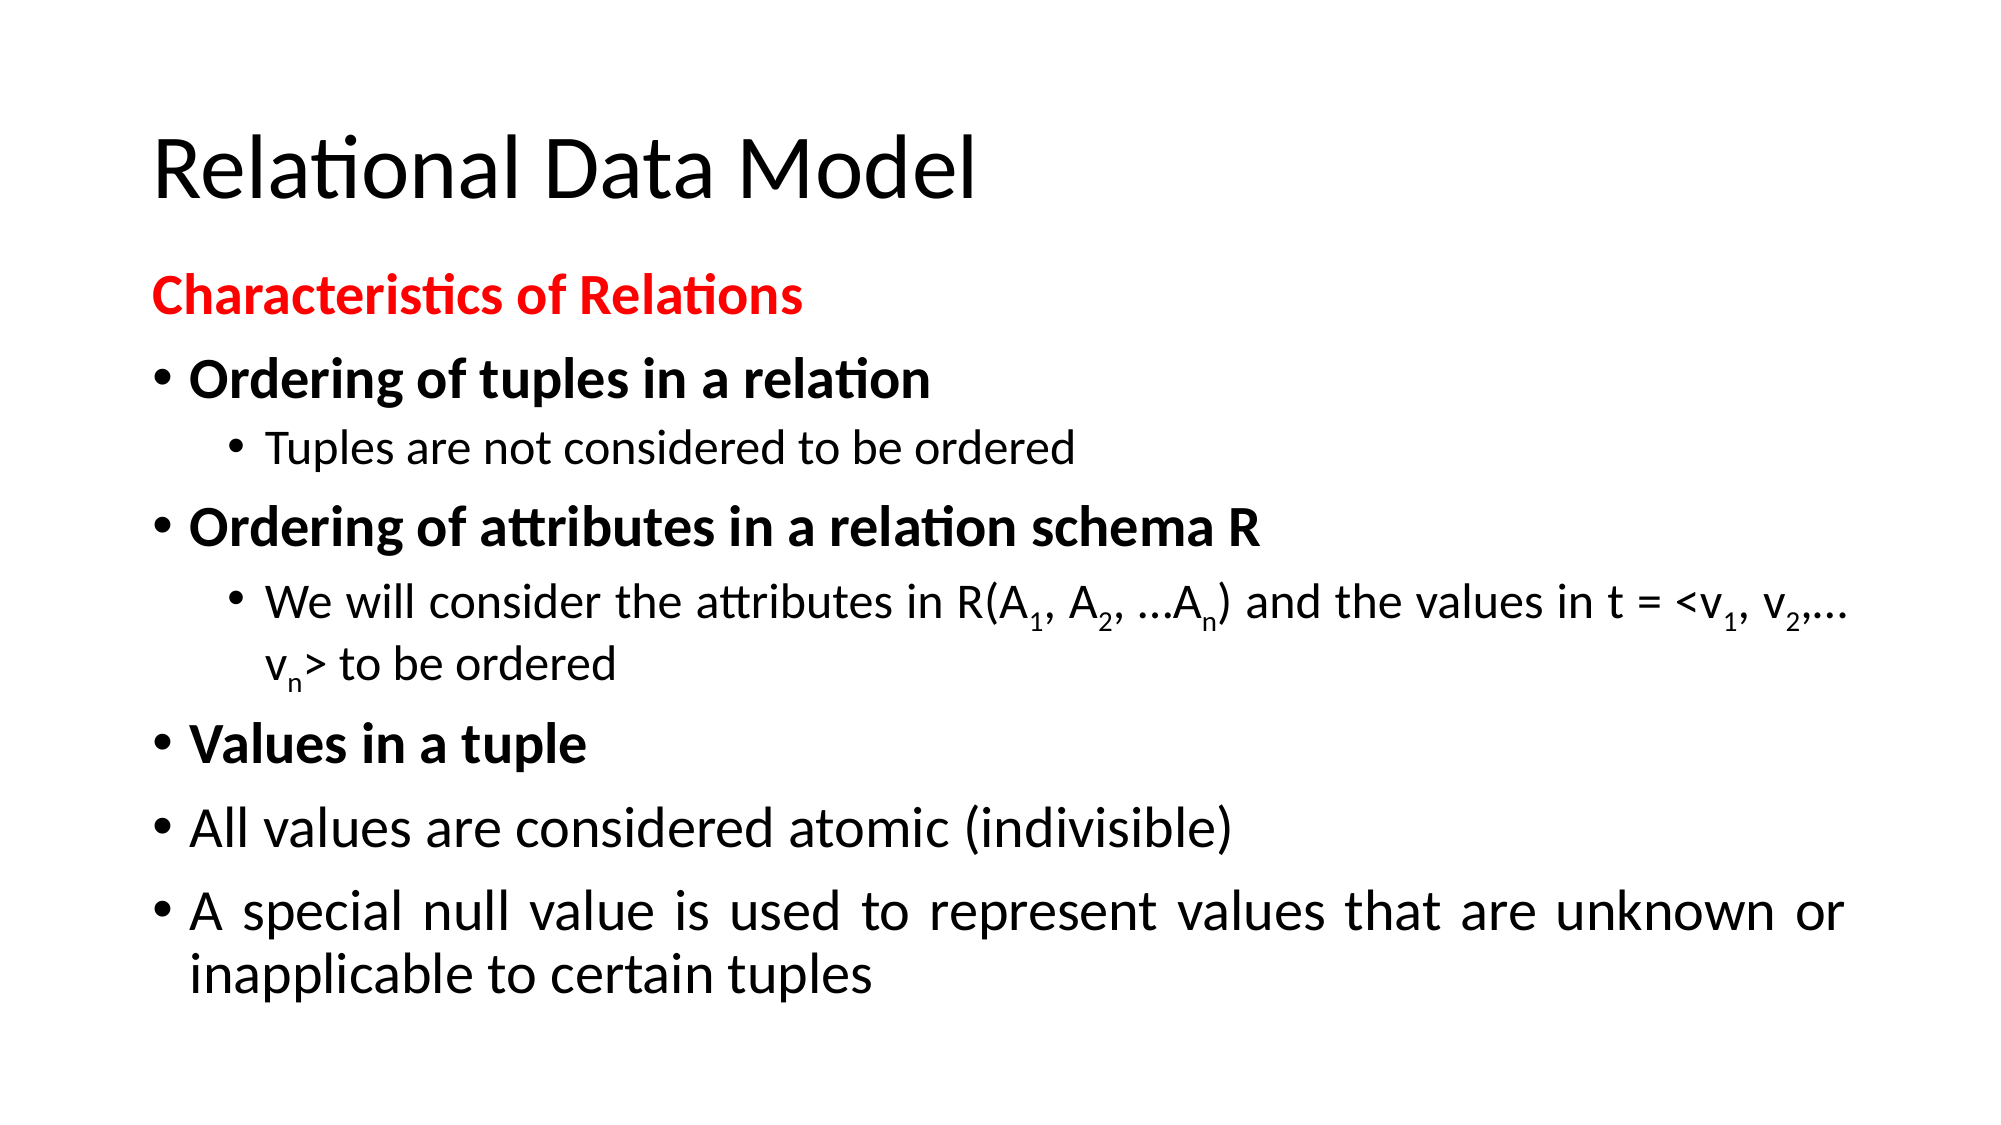

# Relational Data Model
Characteristics of Relations
Ordering of tuples in a relation
Tuples are not considered to be ordered
Ordering of attributes in a relation schema R
We will consider the attributes in R(A1, A2, …An) and the values in t = <v1, v2,…vn> to be ordered
Values in a tuple
All values are considered atomic (indivisible)
A special null value is used to represent values that are unknown or inapplicable to certain tuples